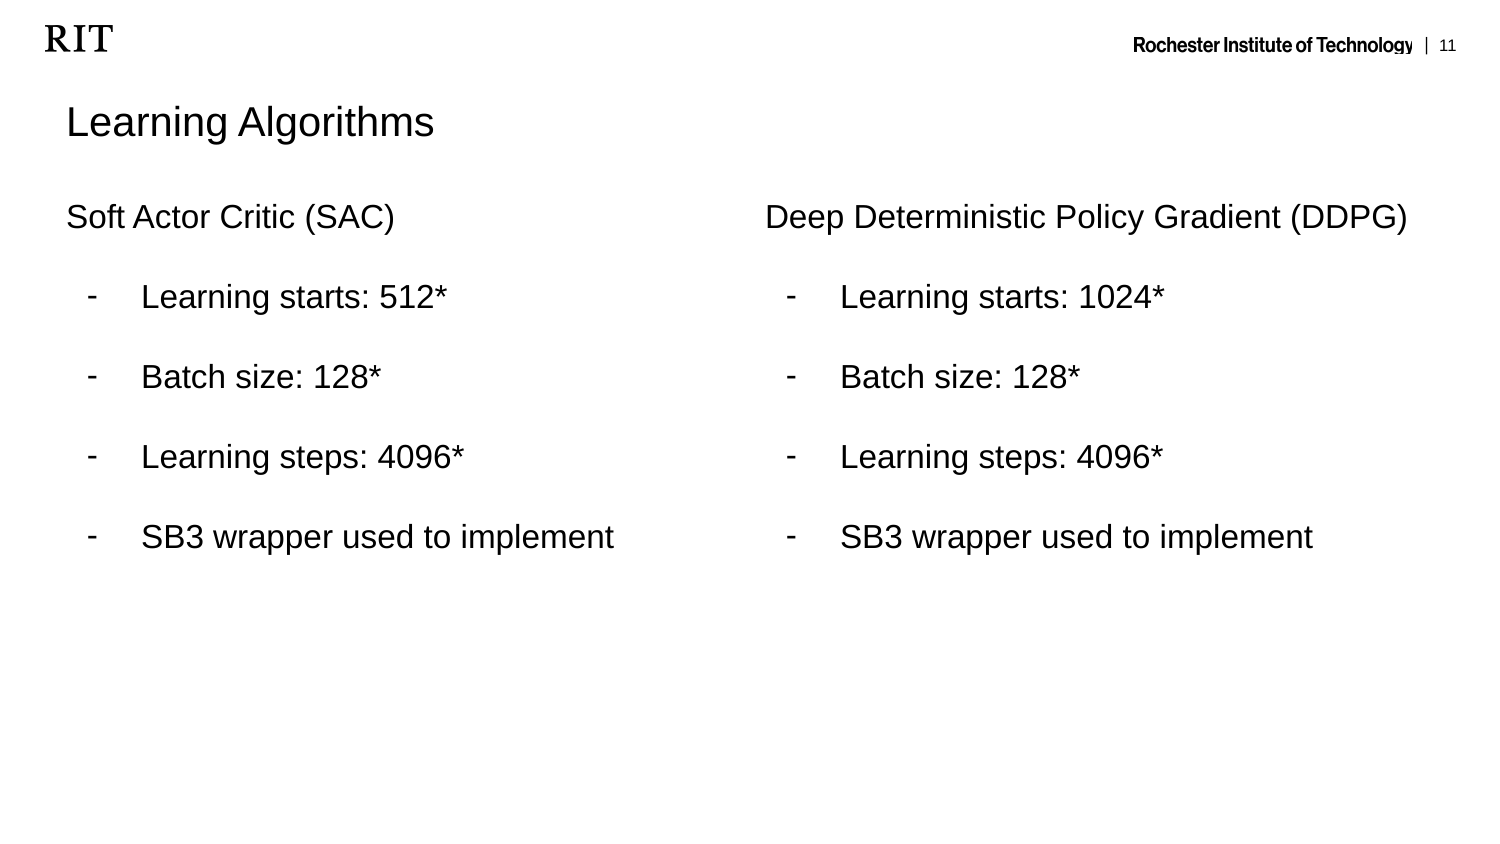

# Learning Algorithms
Soft Actor Critic (SAC)

Learning starts: 512*

Batch size: 128*

Learning steps: 4096*

SB3 wrapper used to implement

Deep Deterministic Policy Gradient (DDPG)

Learning starts: 1024*

Batch size: 128*

Learning steps: 4096*

SB3 wrapper used to implement